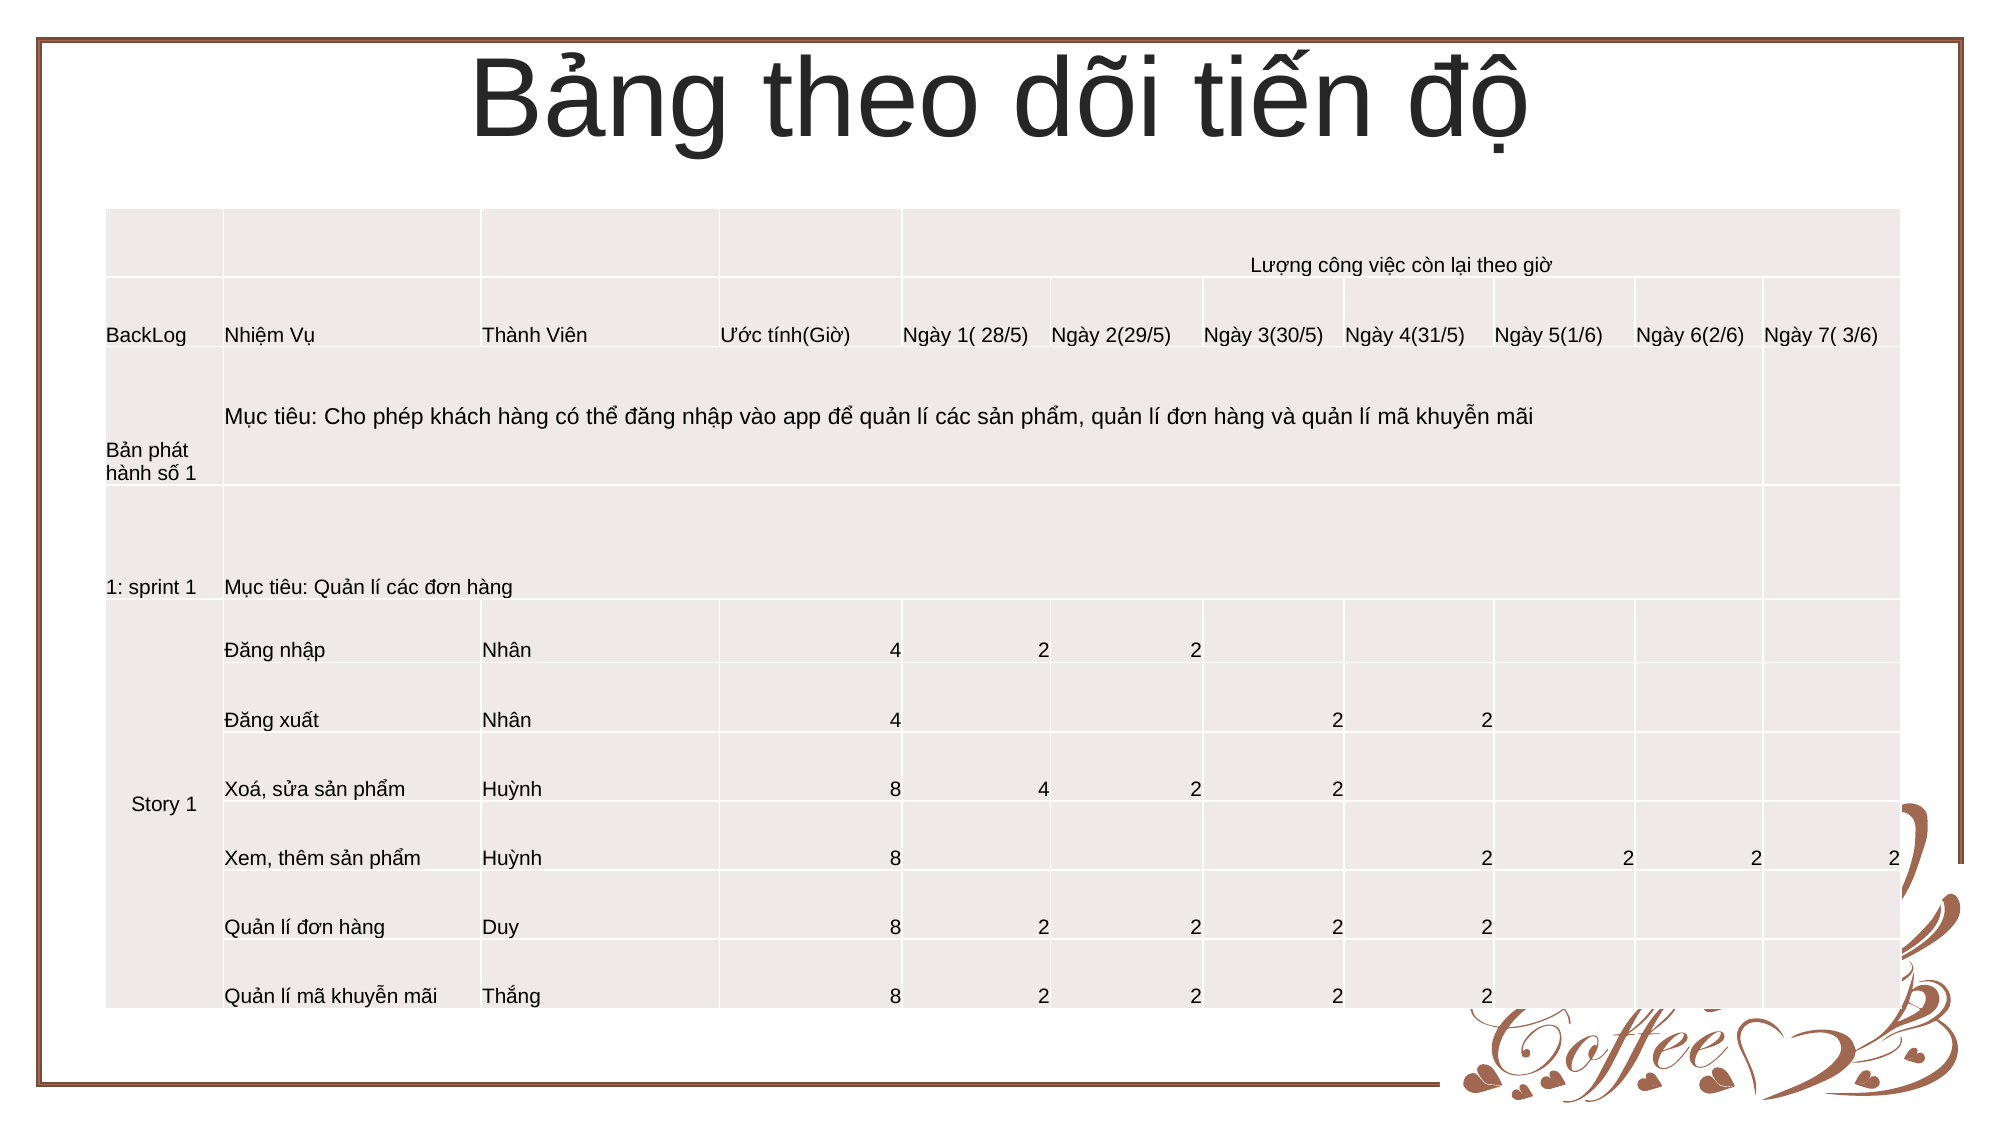

Bảng theo dõi tiến độ
|  |  |  |  | Lượng công việc còn lại theo giờ |  |  |  |  |  |  |
| --- | --- | --- | --- | --- | --- | --- | --- | --- | --- | --- |
| BackLog | Nhiệm Vụ | Thành Viên | Ước tính(Giờ) | Ngày 1( 28/5) | Ngày 2(29/5) | Ngày 3(30/5) | Ngày 4(31/5) | Ngày 5(1/6) | Ngày 6(2/6) | Ngày 7( 3/6) |
| Bản phát hành số 1 | Mục tiêu: Cho phép khách hàng có thể đăng nhập vào app để quản lí các sản phẩm, quản lí đơn hàng và quản lí mã khuyễn mãi |  |  |  |  |  |  |  |  |  |
| 1: sprint 1 | Mục tiêu: Quản lí các đơn hàng |  |  |  |  |  |  |  |  |  |
| Story 1 | Đăng nhập | Nhân | 4 | 2 | 2 |  |  |  |  |  |
|  | Đăng xuất | Nhân | 4 |  |  | 2 | 2 |  |  |  |
|  | Xoá, sửa sản phẩm | Huỳnh | 8 | 4 | 2 | 2 |  |  |  |  |
|  | Xem, thêm sản phẩm | Huỳnh | 8 |  |  |  | 2 | 2 | 2 | 2 |
|  | Quản lí đơn hàng | Duy | 8 | 2 | 2 | 2 | 2 |  |  |  |
|  | Quản lí mã khuyễn mãi | Thắng | 8 | 2 | 2 | 2 | 2 |  |  |  |